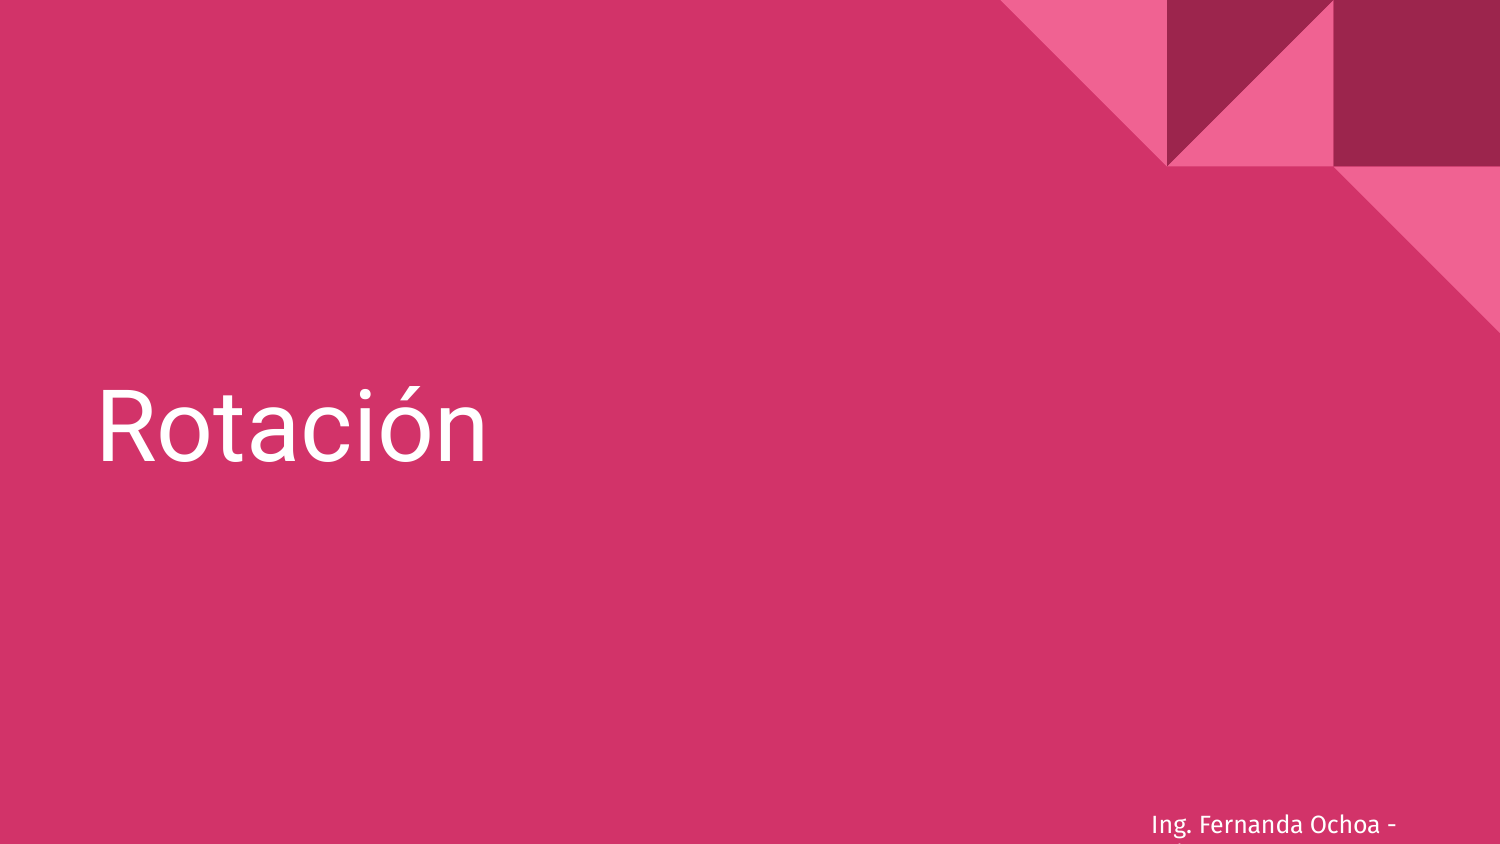

# Rotación
Ing. Fernanda Ochoa - @imonsh